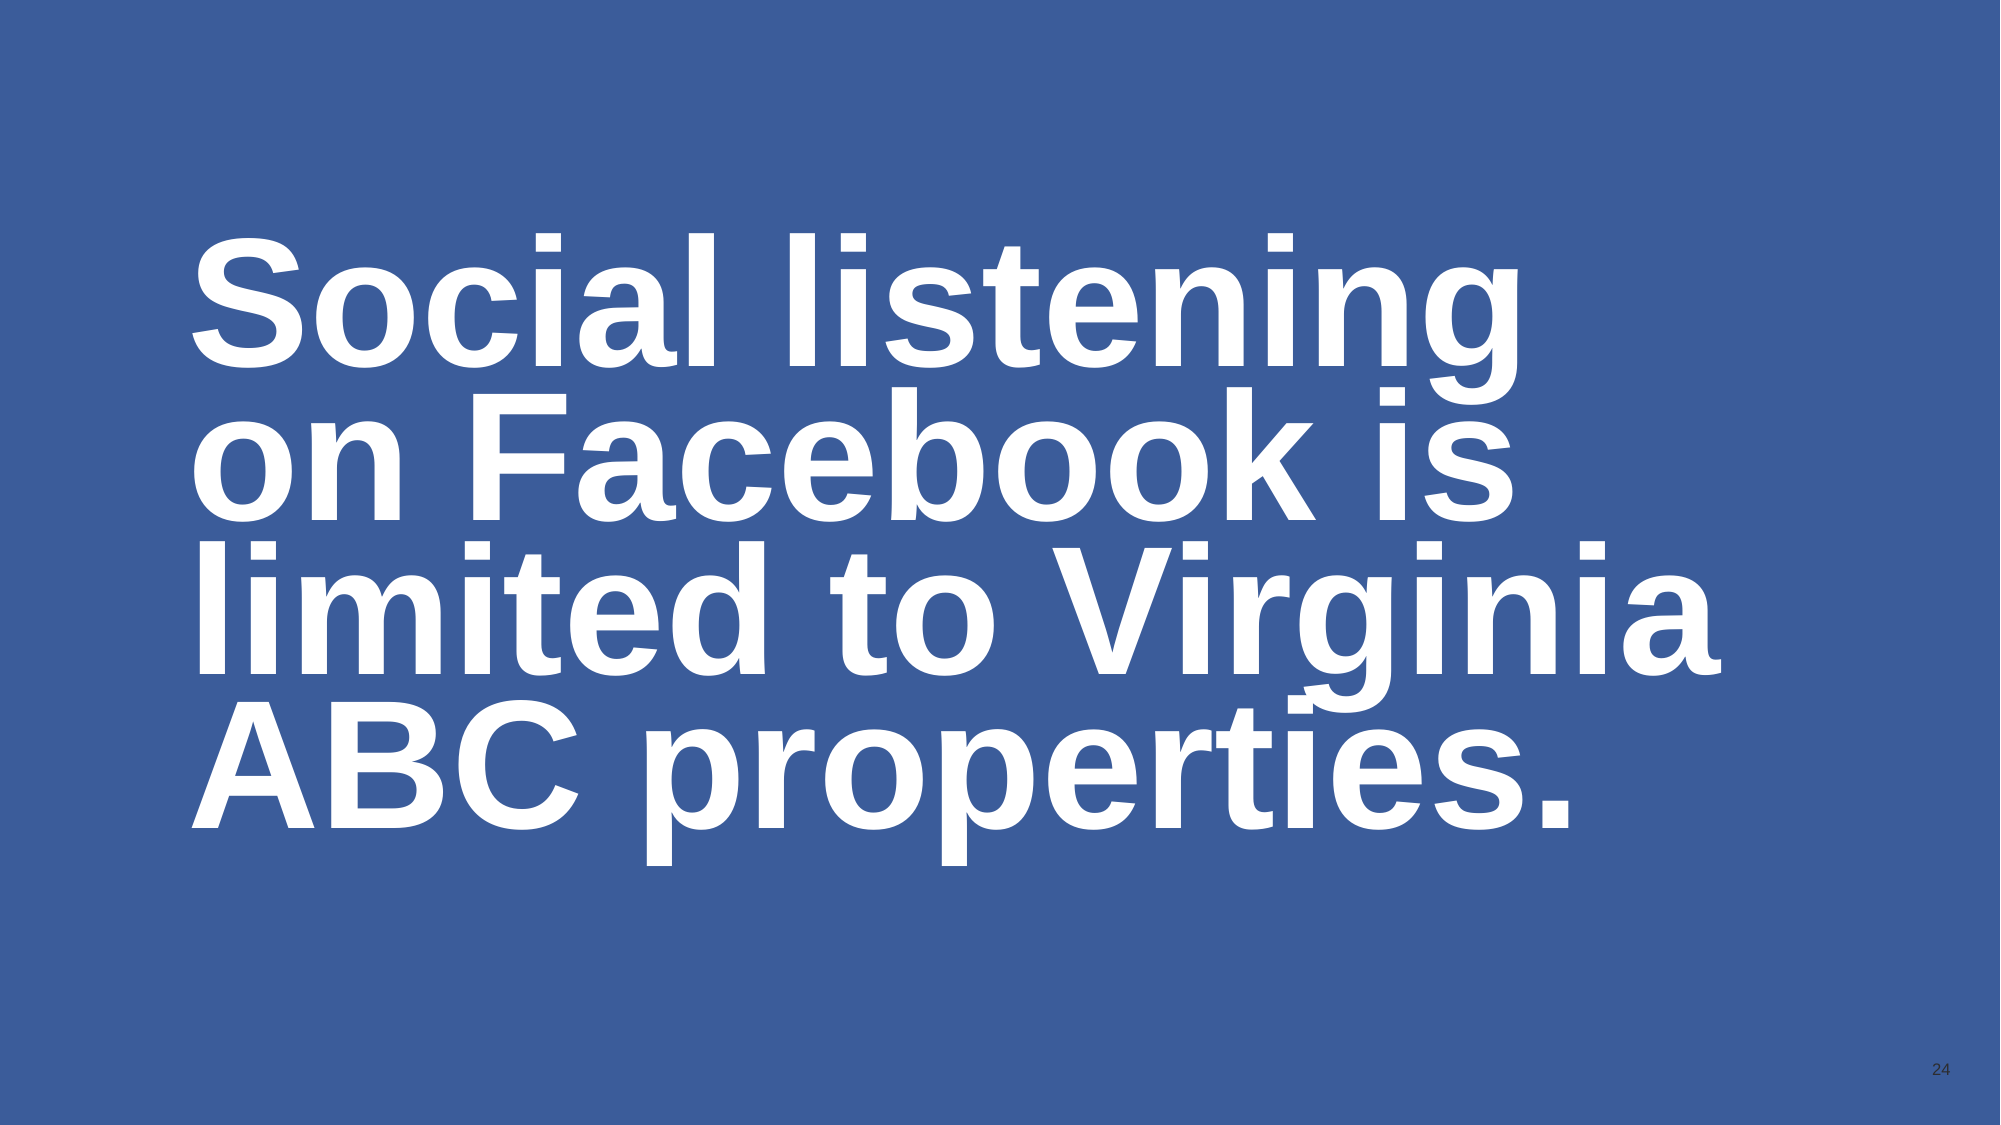

# Social listening on Facebook is limited to Virginia ABC properties.